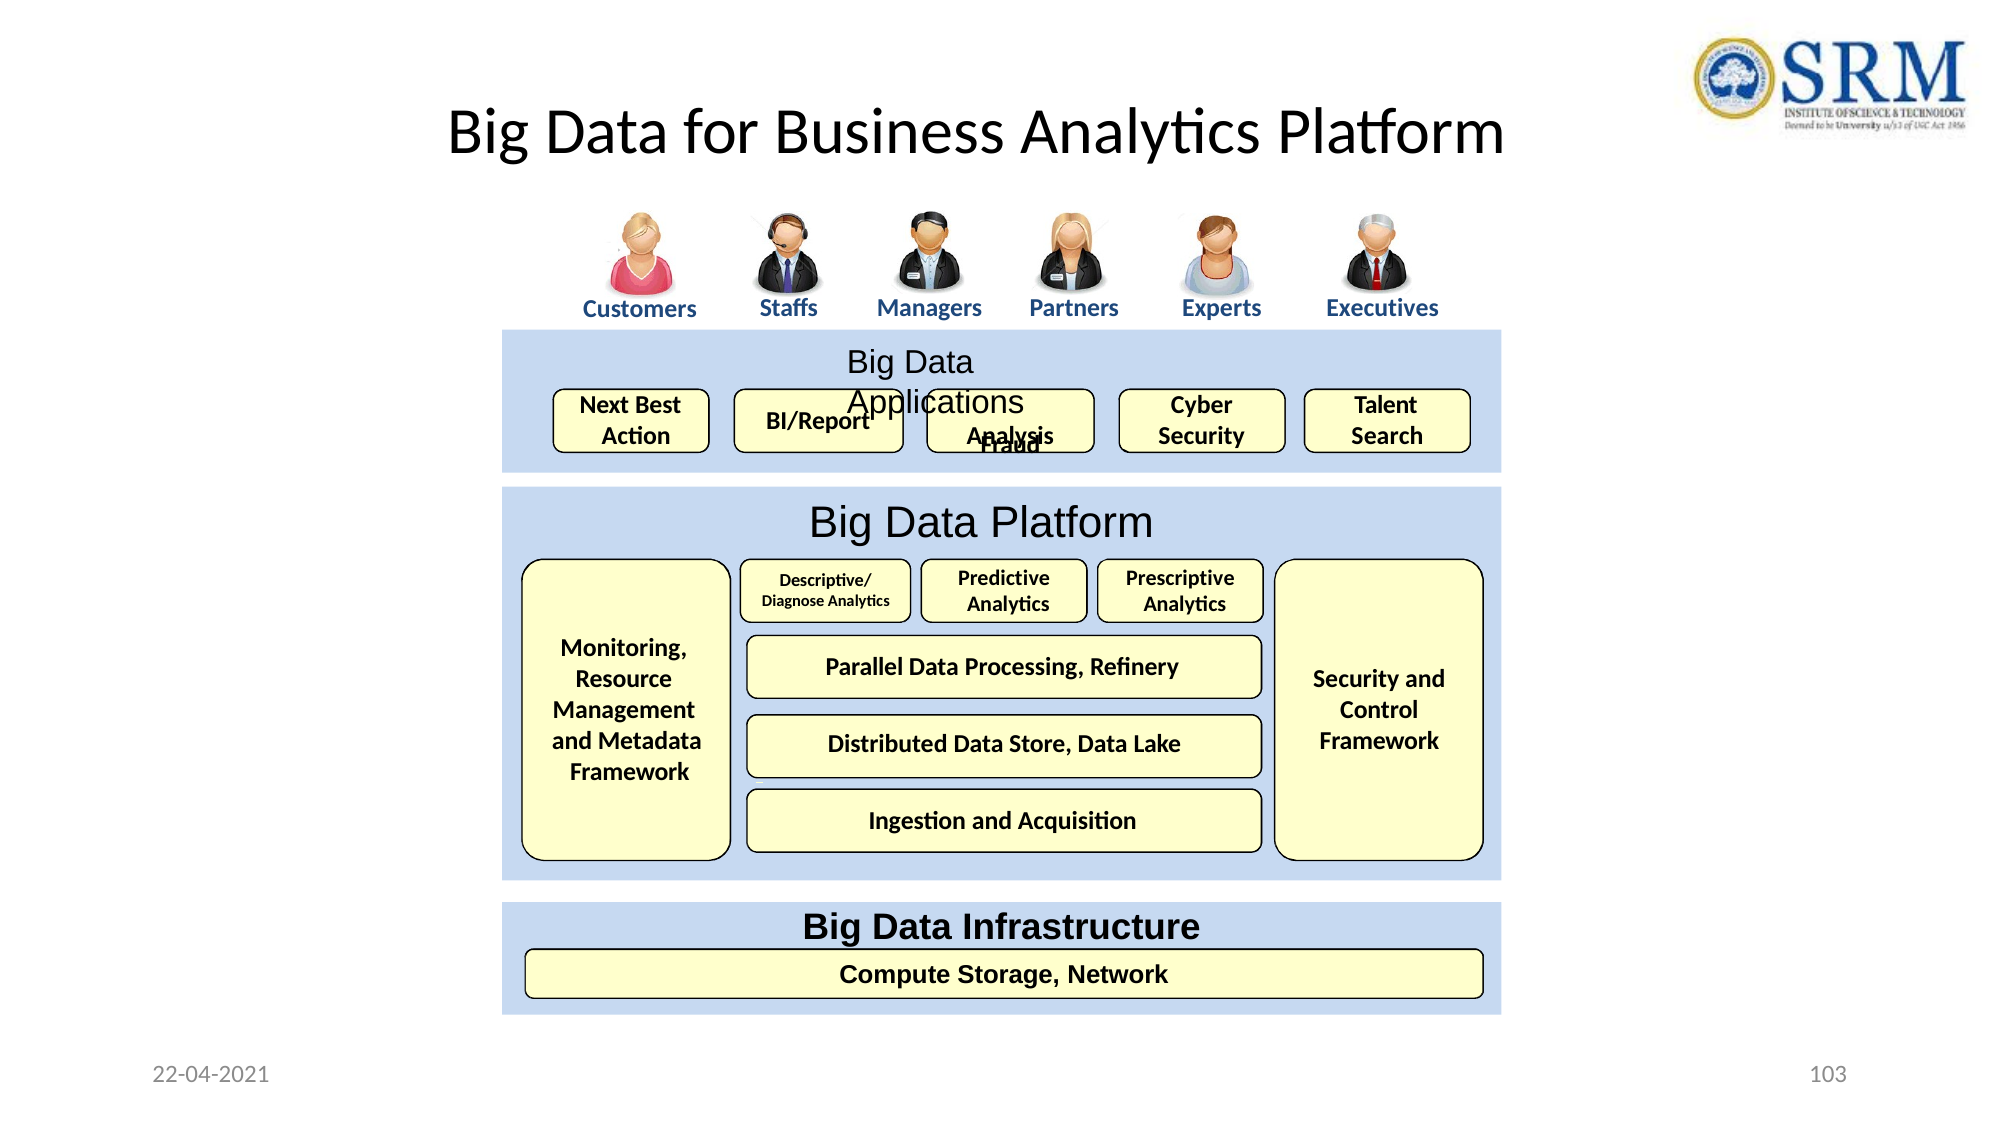

# Big Data for Business Analytics Platform

Staffs
Managers	Partners
Experts
Executives
Customers
Big Data Applications
Fraud

Next Best  Action
Cyber
Talent  Search

BI/Report
Analysis	Security

Big Data Platform

Predictive  Analytics
Prescriptive  Analytics
Descriptive/
Diagnose Analytics
Monitoring,  Resource  Management  and Metadata  Framework
Parallel Data Processing, Refinery
Security and  Control  Framework
Distributed Data Store, Data Lake

Ingestion and Acquisition

Big Data Infrastructure
Compute Storage, Network
Big Data Infrastructure
22-04-2021
103